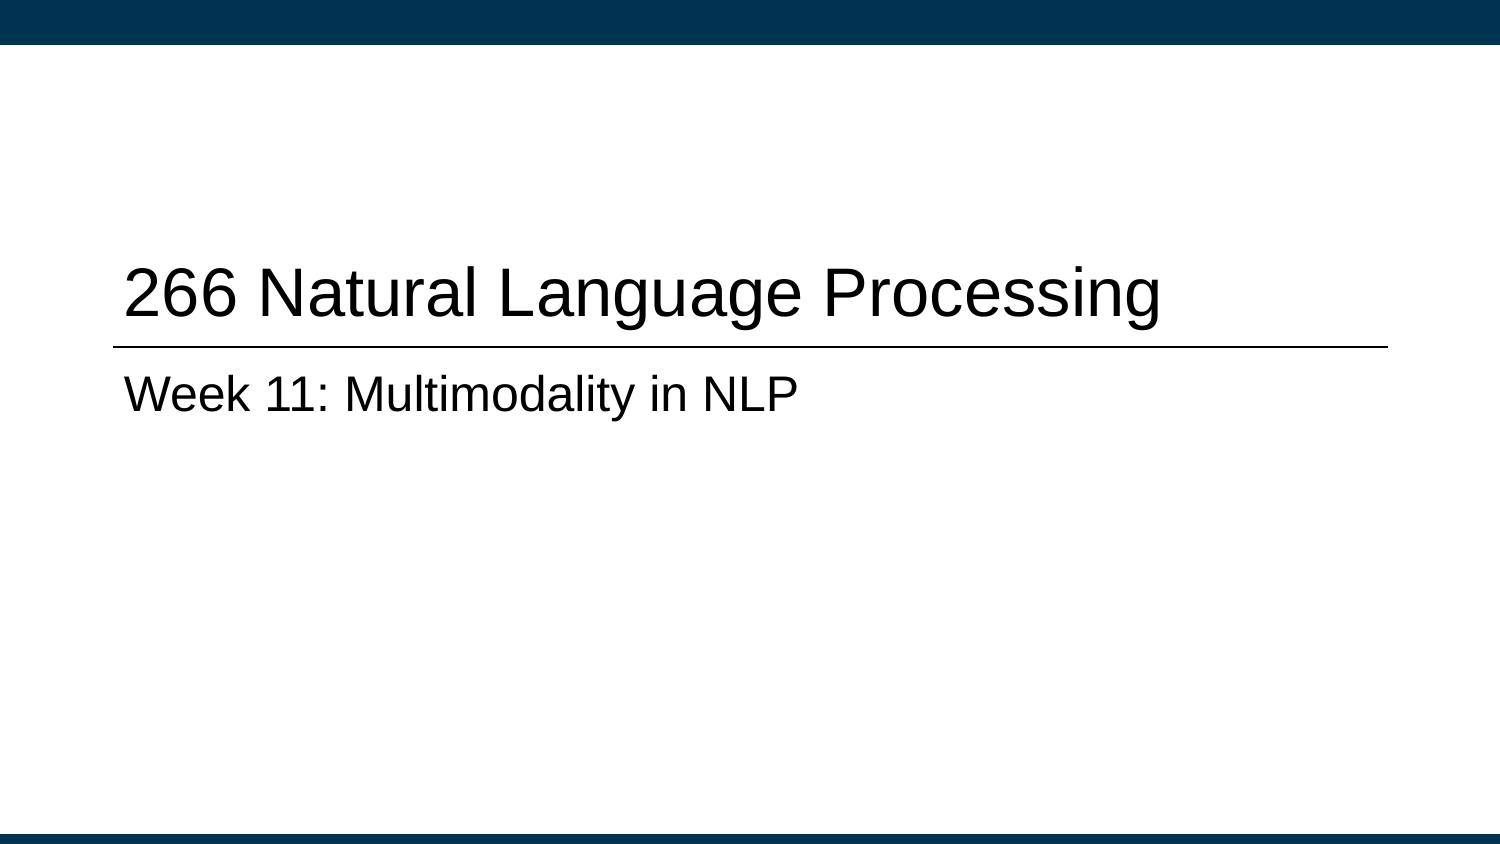

# 266 Natural Language Processing
Week 11: Multimodality in NLP